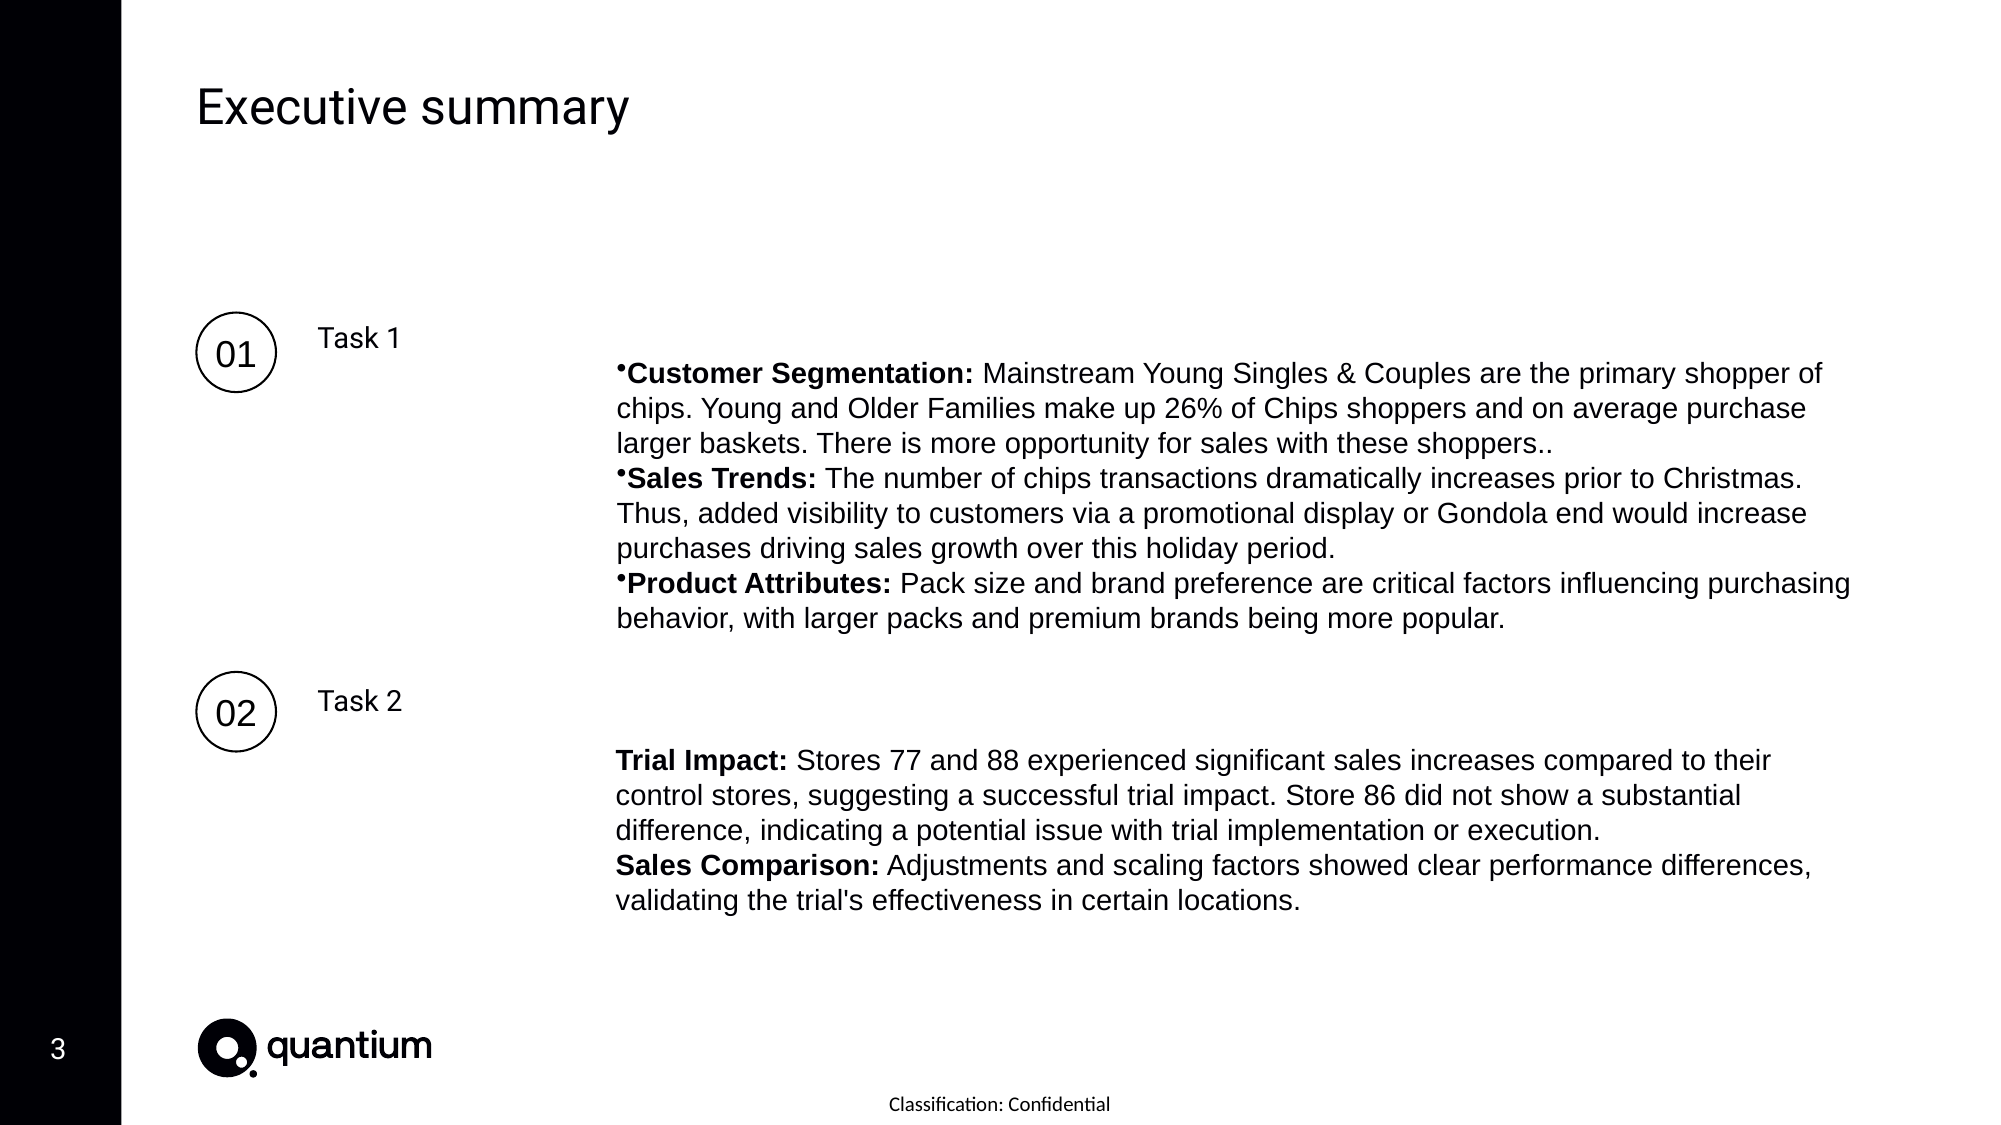

Executive summary

Customer Segmentation: Mainstream Young Singles & Couples are the primary shopper of chips. Young and Older Families make up 26% of Chips shoppers and on average purchase larger baskets. There is more opportunity for sales with these shoppers..
Sales Trends: The number of chips transactions dramatically increases prior to Christmas. Thus, added visibility to customers via a promotional display or Gondola end would increase purchases driving sales growth over this holiday period.
Product Attributes: Pack size and brand preference are critical factors influencing purchasing behavior, with larger packs and premium brands being more popular.

01
Task 1
02

Trial Impact: Stores 77 and 88 experienced significant sales increases compared to their control stores, suggesting a successful trial impact. Store 86 did not show a substantial difference, indicating a potential issue with trial implementation or execution.
Sales Comparison: Adjustments and scaling factors showed clear performance differences, validating the trial's effectiveness in certain locations.
Task 2